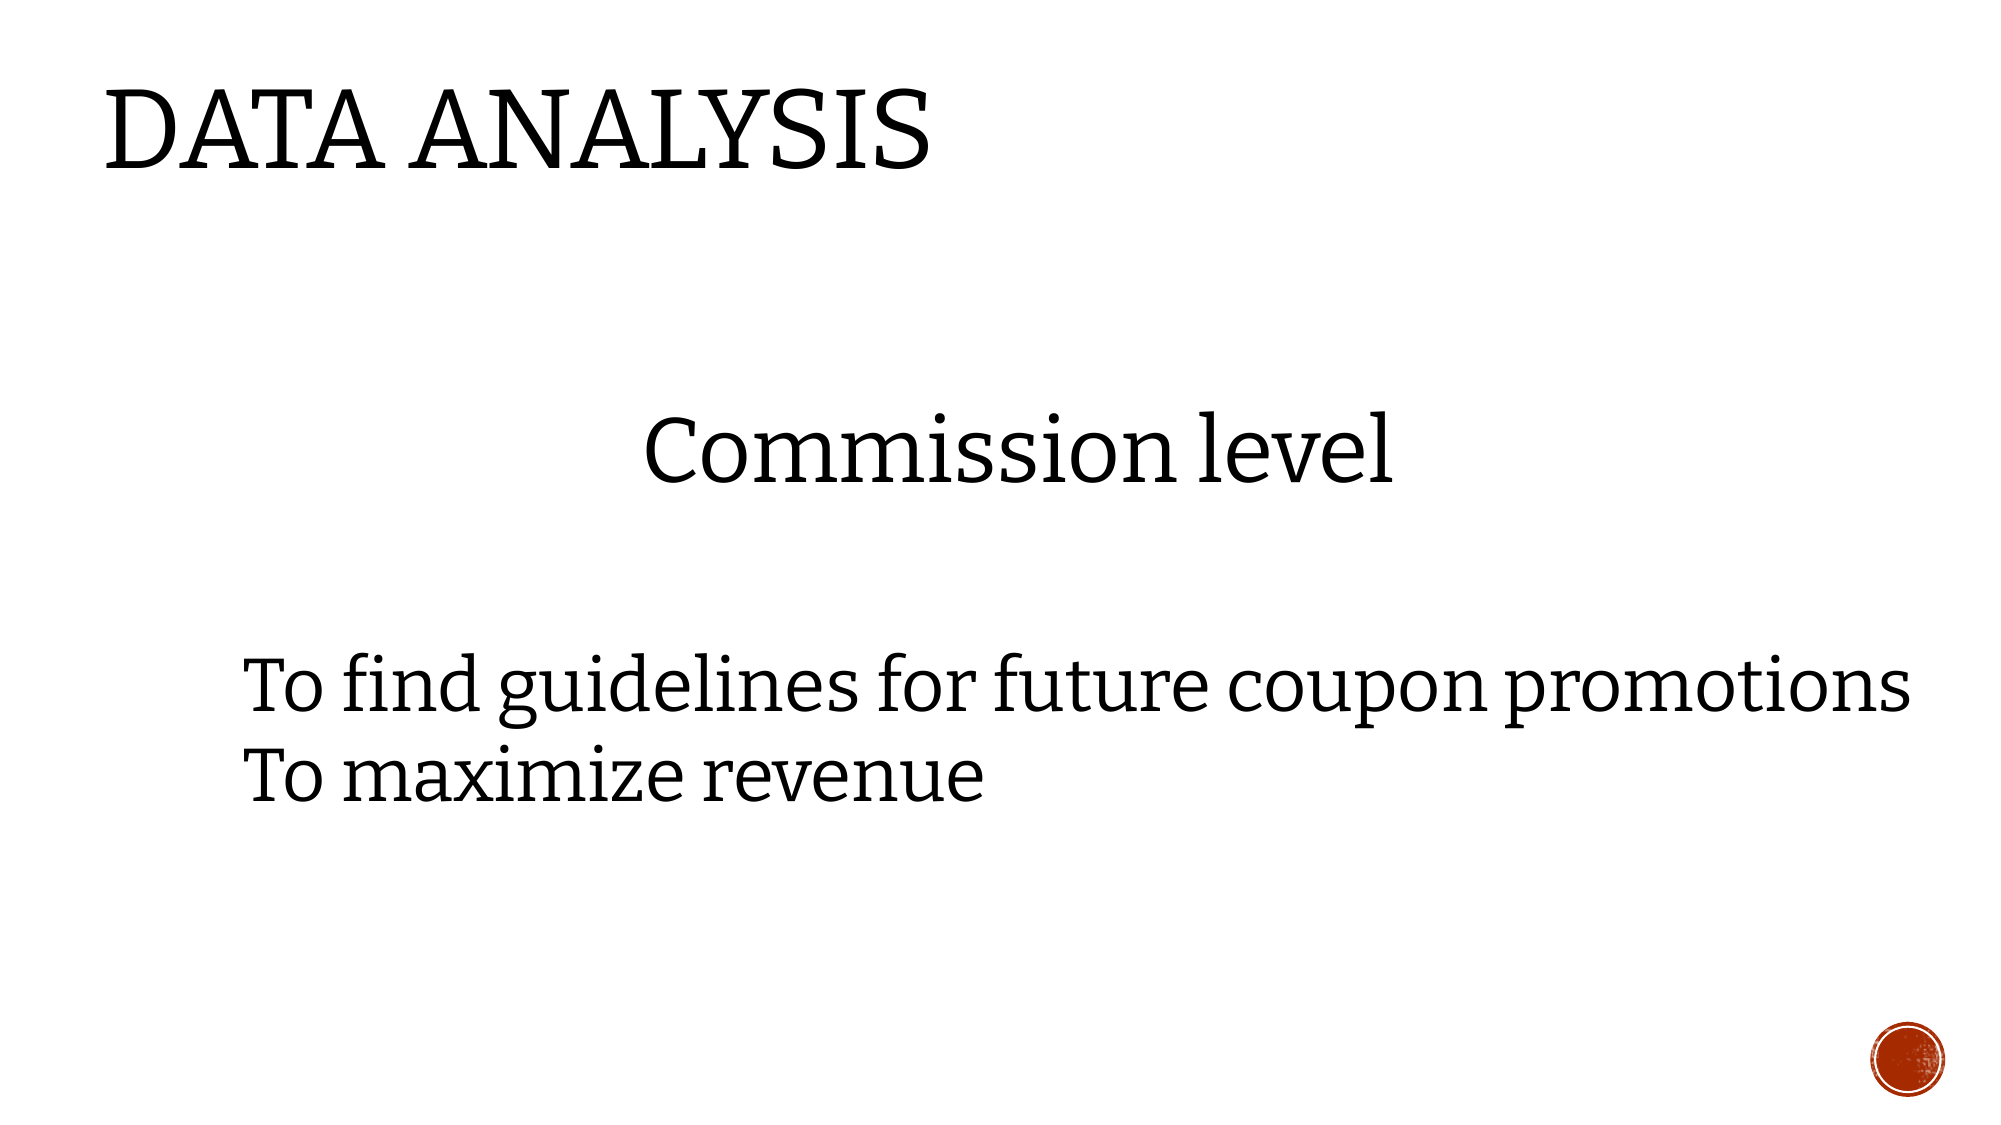

# Data Analysis
Commission level
To find guidelines for future coupon promotions
To maximize revenue